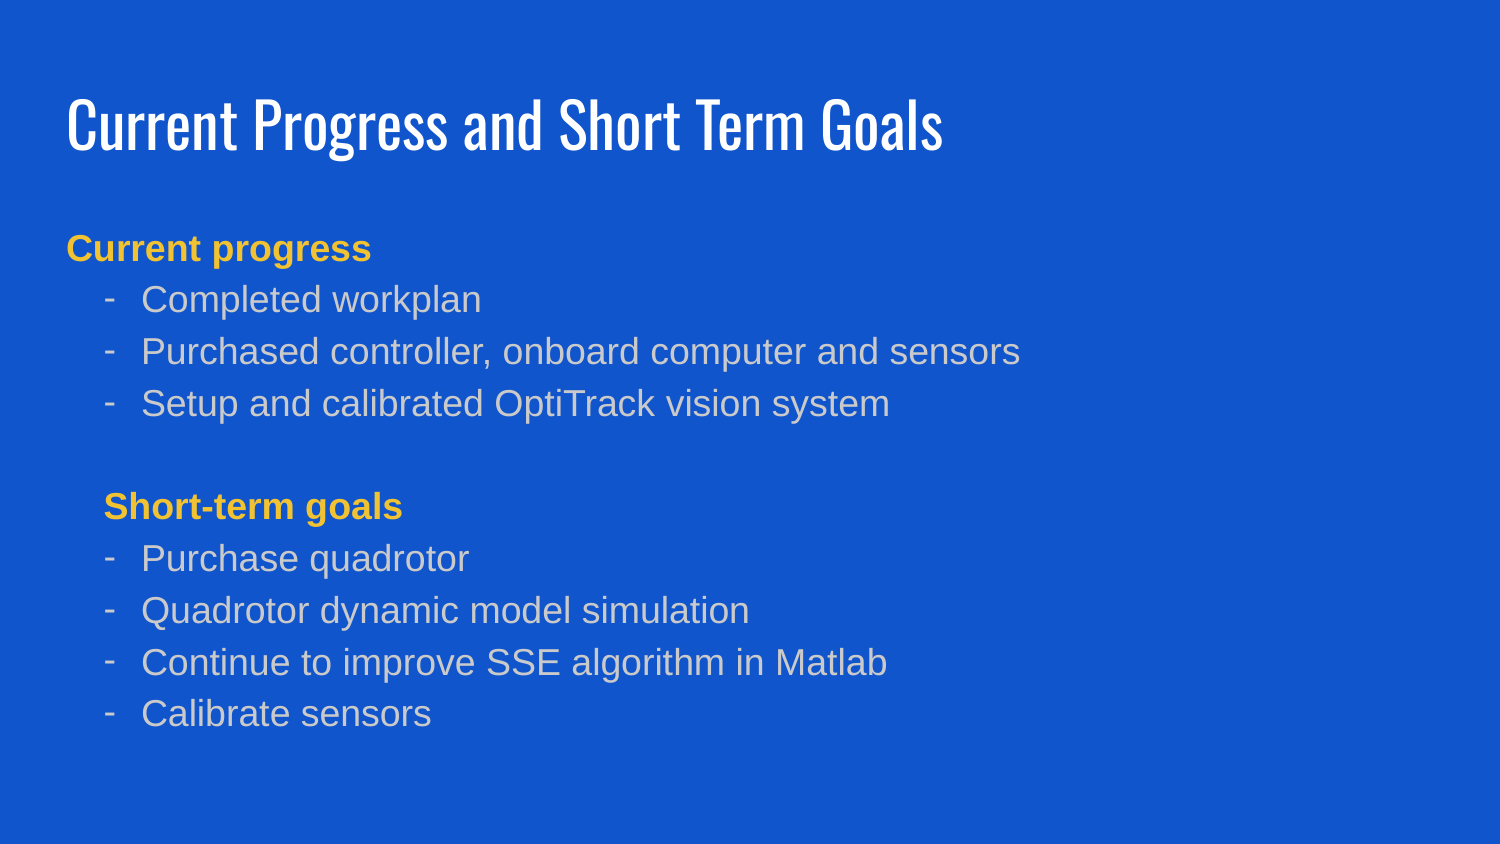

# Current Progress and Short Term Goals
Current progress
Completed workplan
Purchased controller, onboard computer and sensors
Setup and calibrated OptiTrack vision system

Short-term goals
Purchase quadrotor
Quadrotor dynamic model simulation
Continue to improve SSE algorithm in Matlab
Calibrate sensors